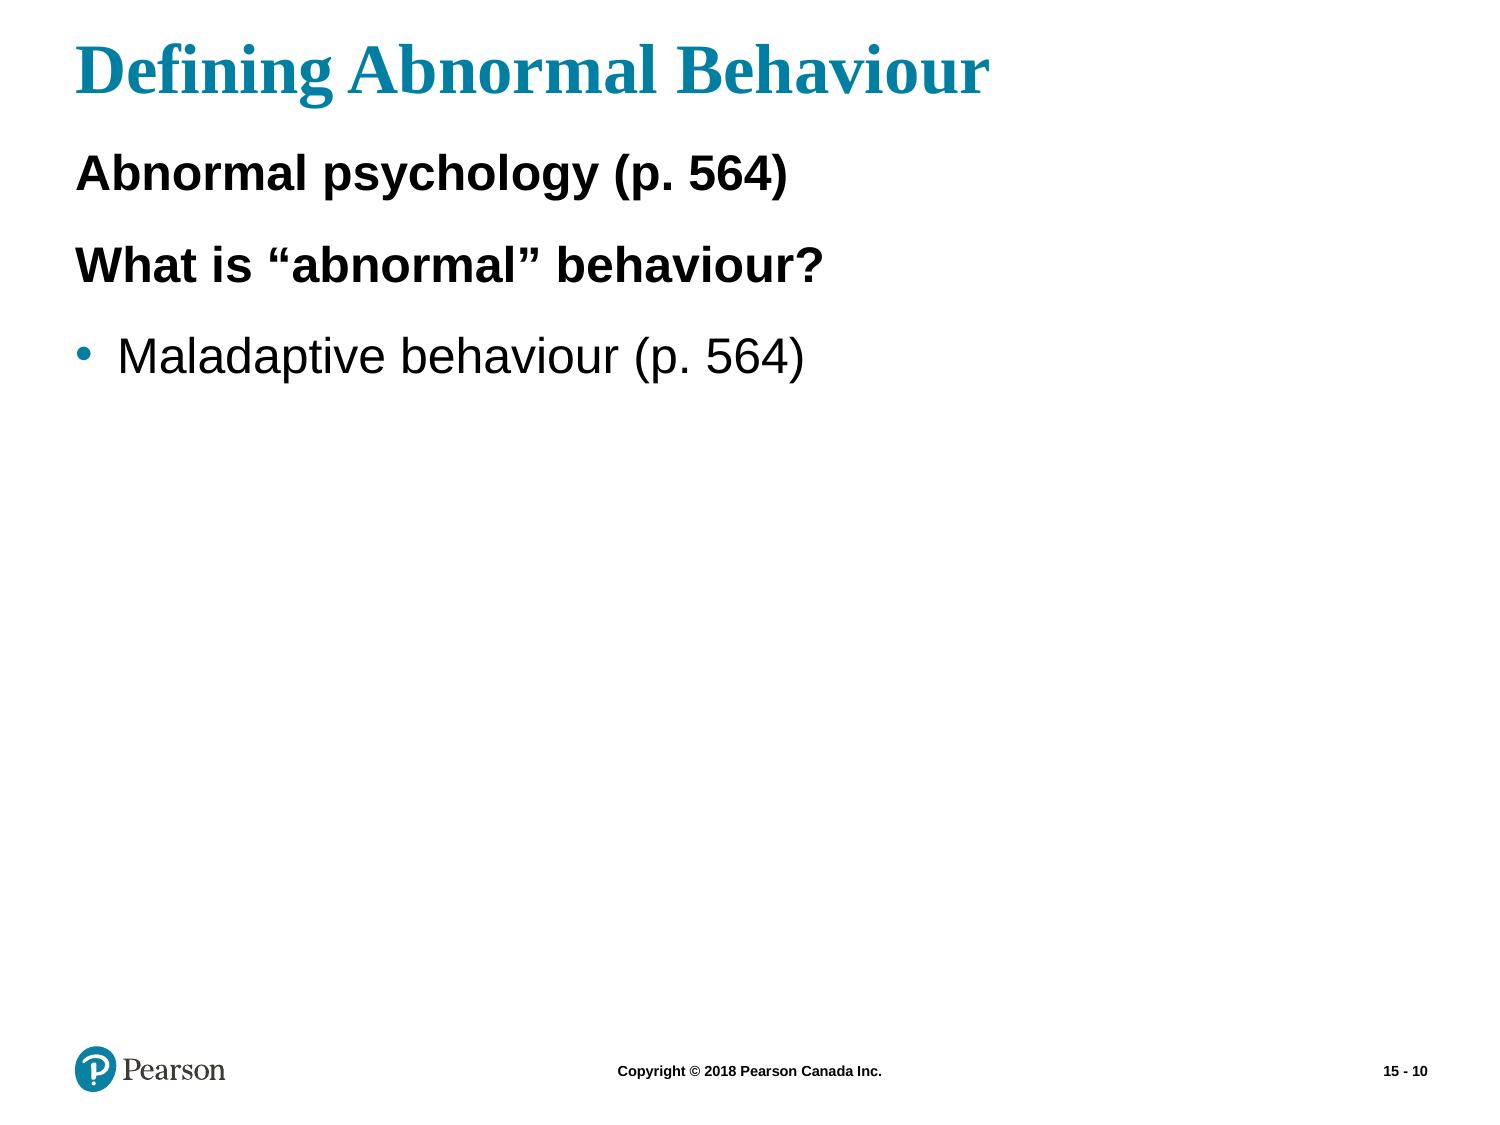

# Defining Abnormal Behaviour
Abnormal psychology (p. 564)
What is “abnormal” behaviour?
Maladaptive behaviour (p. 564)